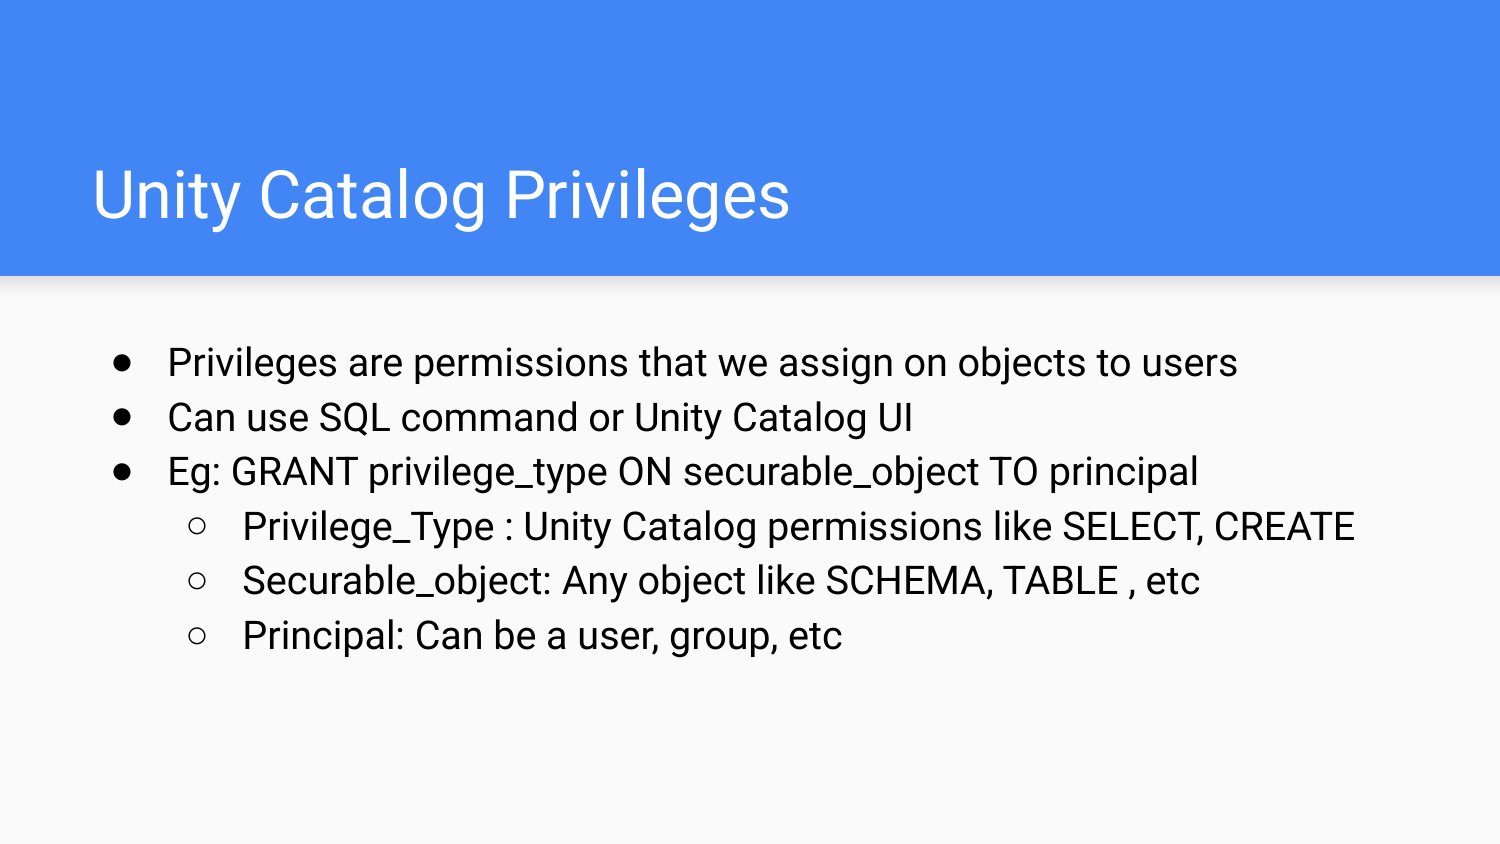

# Unity Catalog Privileges
Privileges are permissions that we assign on objects to users
Can use SQL command or Unity Catalog UI
Eg: GRANT privilege_type ON securable_object TO principal
Privilege_Type : Unity Catalog permissions like SELECT, CREATE
Securable_object: Any object like SCHEMA, TABLE , etc
Principal: Can be a user, group, etc